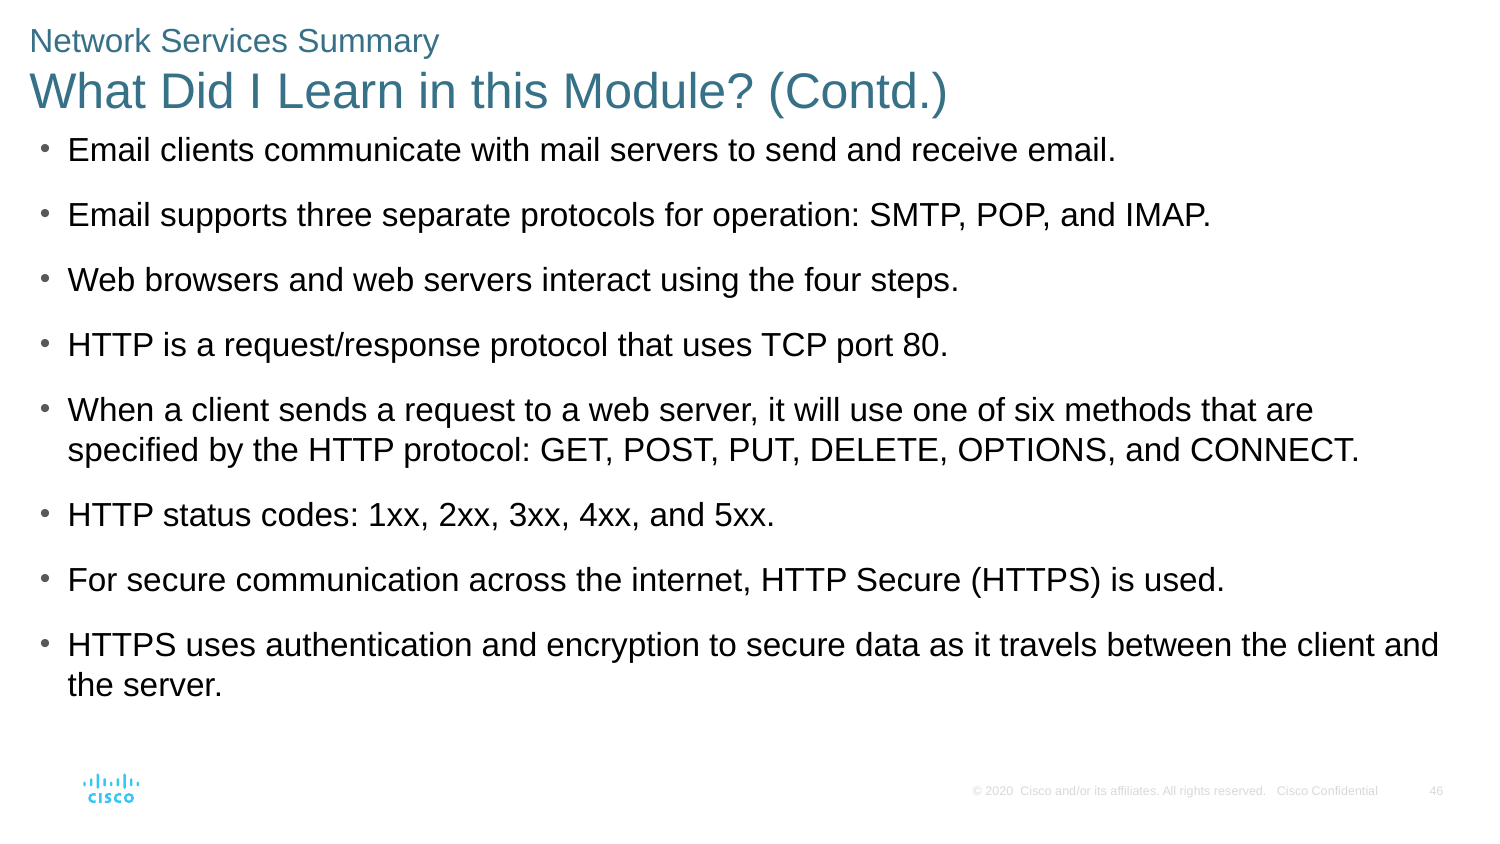

# Network Services Summary What Did I Learn in this Module? (Contd.)
Email clients communicate with mail servers to send and receive email.
Email supports three separate protocols for operation: SMTP, POP, and IMAP.
Web browsers and web servers interact using the four steps.
HTTP is a request/response protocol that uses TCP port 80.
When a client sends a request to a web server, it will use one of six methods that are specified by the HTTP protocol: GET, POST, PUT, DELETE, OPTIONS, and CONNECT.
HTTP status codes: 1xx, 2xx, 3xx, 4xx, and 5xx.
For secure communication across the internet, HTTP Secure (HTTPS) is used.
HTTPS uses authentication and encryption to secure data as it travels between the client and the server.